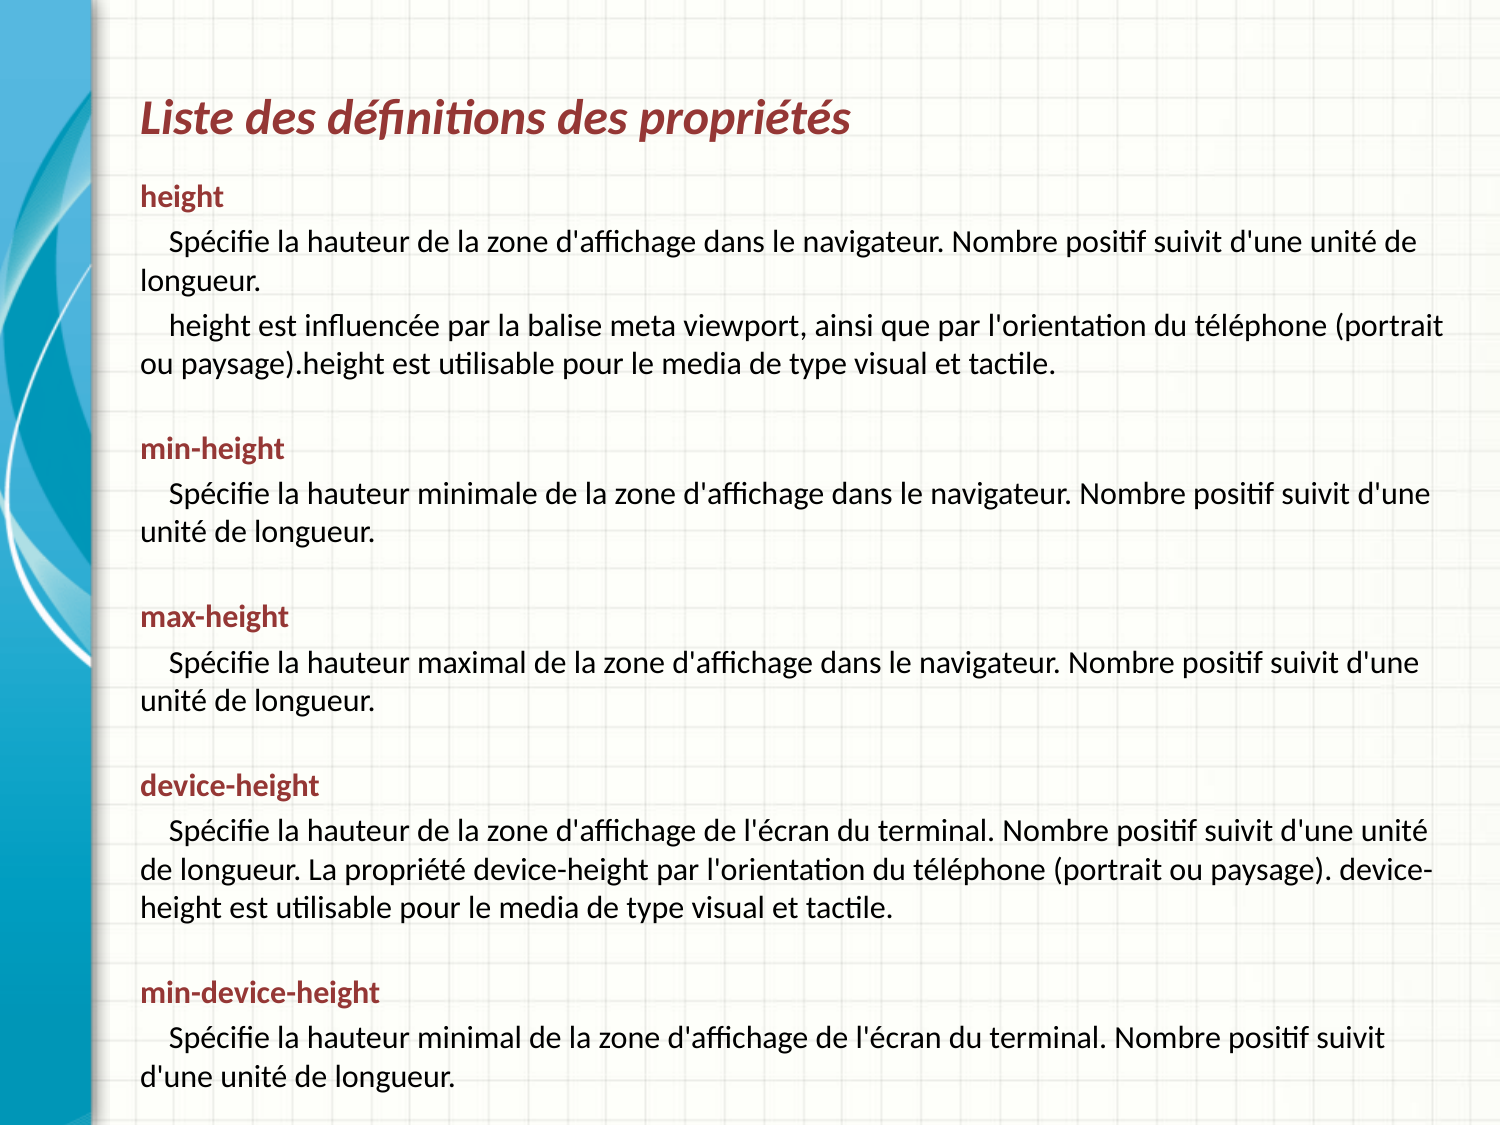

# Liste des définitions des propriétés
height
    Spécifie la hauteur de la zone d'affichage dans le navigateur. Nombre positif suivit d'une unité de longueur.
    height est influencée par la balise meta viewport, ainsi que par l'orientation du téléphone (portrait ou paysage).height est utilisable pour le media de type visual et tactile.

min-height
    Spécifie la hauteur minimale de la zone d'affichage dans le navigateur. Nombre positif suivit d'une unité de longueur.

max-height
    Spécifie la hauteur maximal de la zone d'affichage dans le navigateur. Nombre positif suivit d'une unité de longueur.

device-height
    Spécifie la hauteur de la zone d'affichage de l'écran du terminal. Nombre positif suivit d'une unité de longueur. La propriété device-height par l'orientation du téléphone (portrait ou paysage). device-height est utilisable pour le media de type visual et tactile.

min-device-height
    Spécifie la hauteur minimal de la zone d'affichage de l'écran du terminal. Nombre positif suivit d'une unité de longueur.